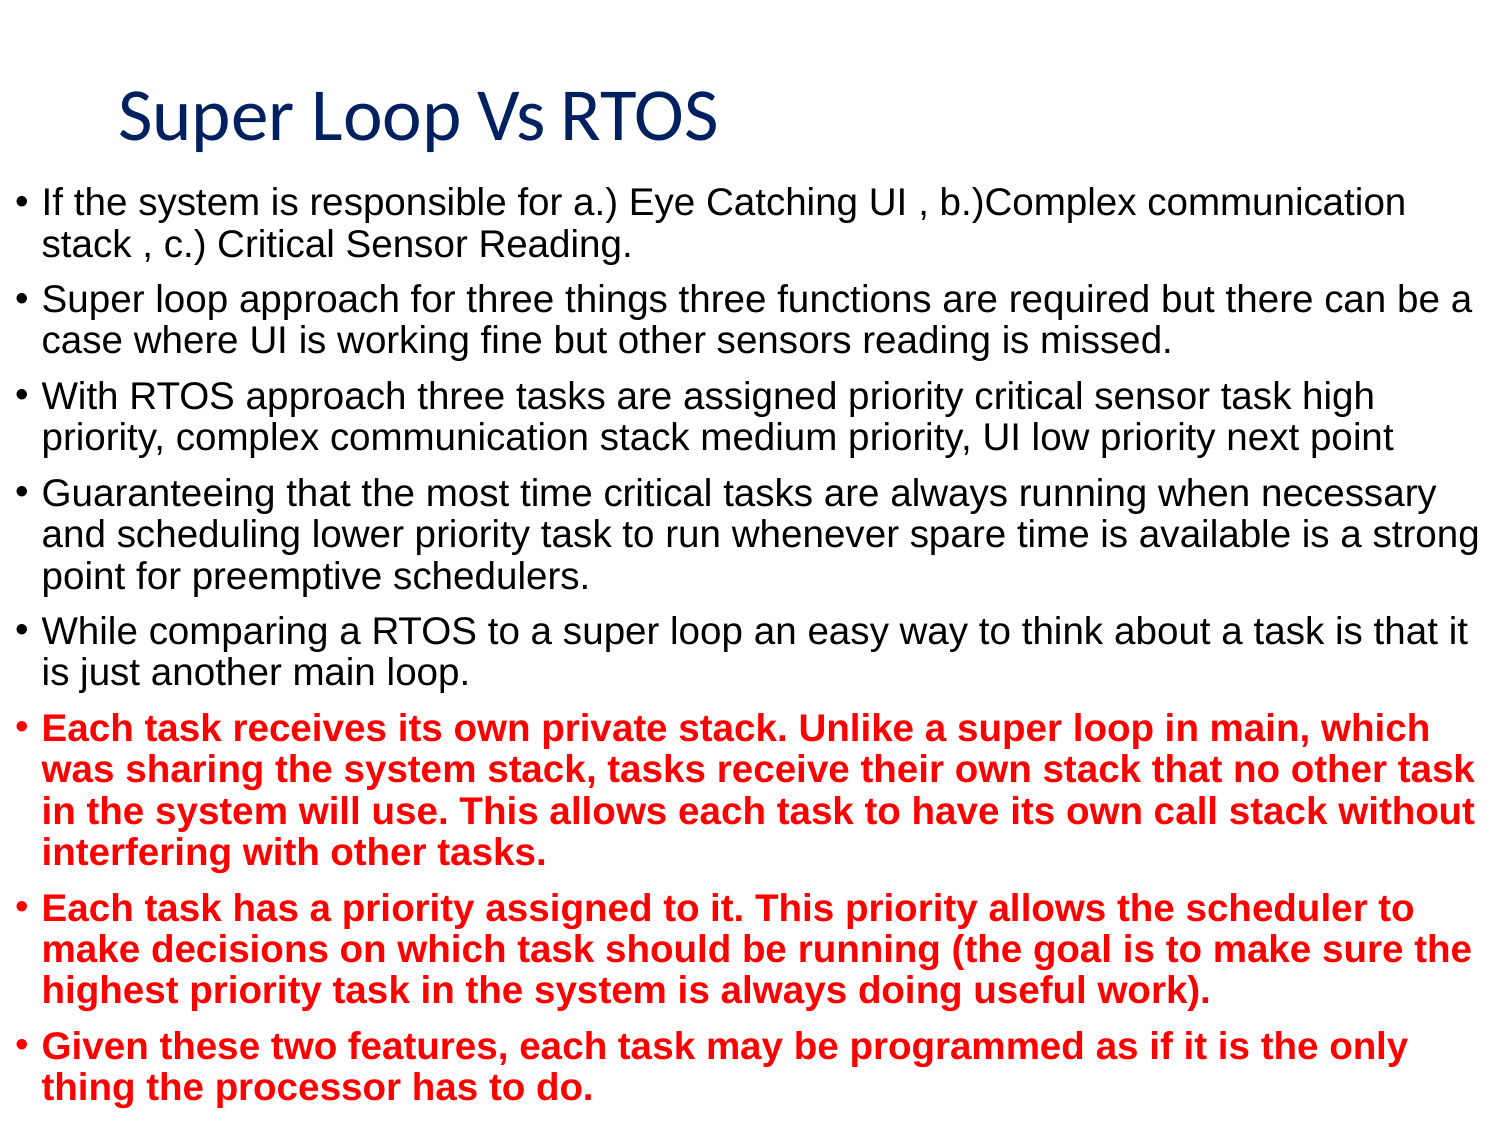

# Super Loop Vs RTOS
If the system is responsible for a.) Eye Catching UI , b.)Complex communication stack , c.) Critical Sensor Reading.
Super loop approach for three things three functions are required but there can be a case where UI is working fine but other sensors reading is missed.
With RTOS approach three tasks are assigned priority critical sensor task high priority, complex communication stack medium priority, UI low priority next point
Guaranteeing that the most time critical tasks are always running when necessary and scheduling lower priority task to run whenever spare time is available is a strong point for preemptive schedulers.
While comparing a RTOS to a super loop an easy way to think about a task is that it is just another main loop.
Each task receives its own private stack. Unlike a super loop in main, which was sharing the system stack, tasks receive their own stack that no other task in the system will use. This allows each task to have its own call stack without interfering with other tasks.
Each task has a priority assigned to it. This priority allows the scheduler to make decisions on which task should be running (the goal is to make sure the highest priority task in the system is always doing useful work).
Given these two features, each task may be programmed as if it is the only thing the processor has to do.